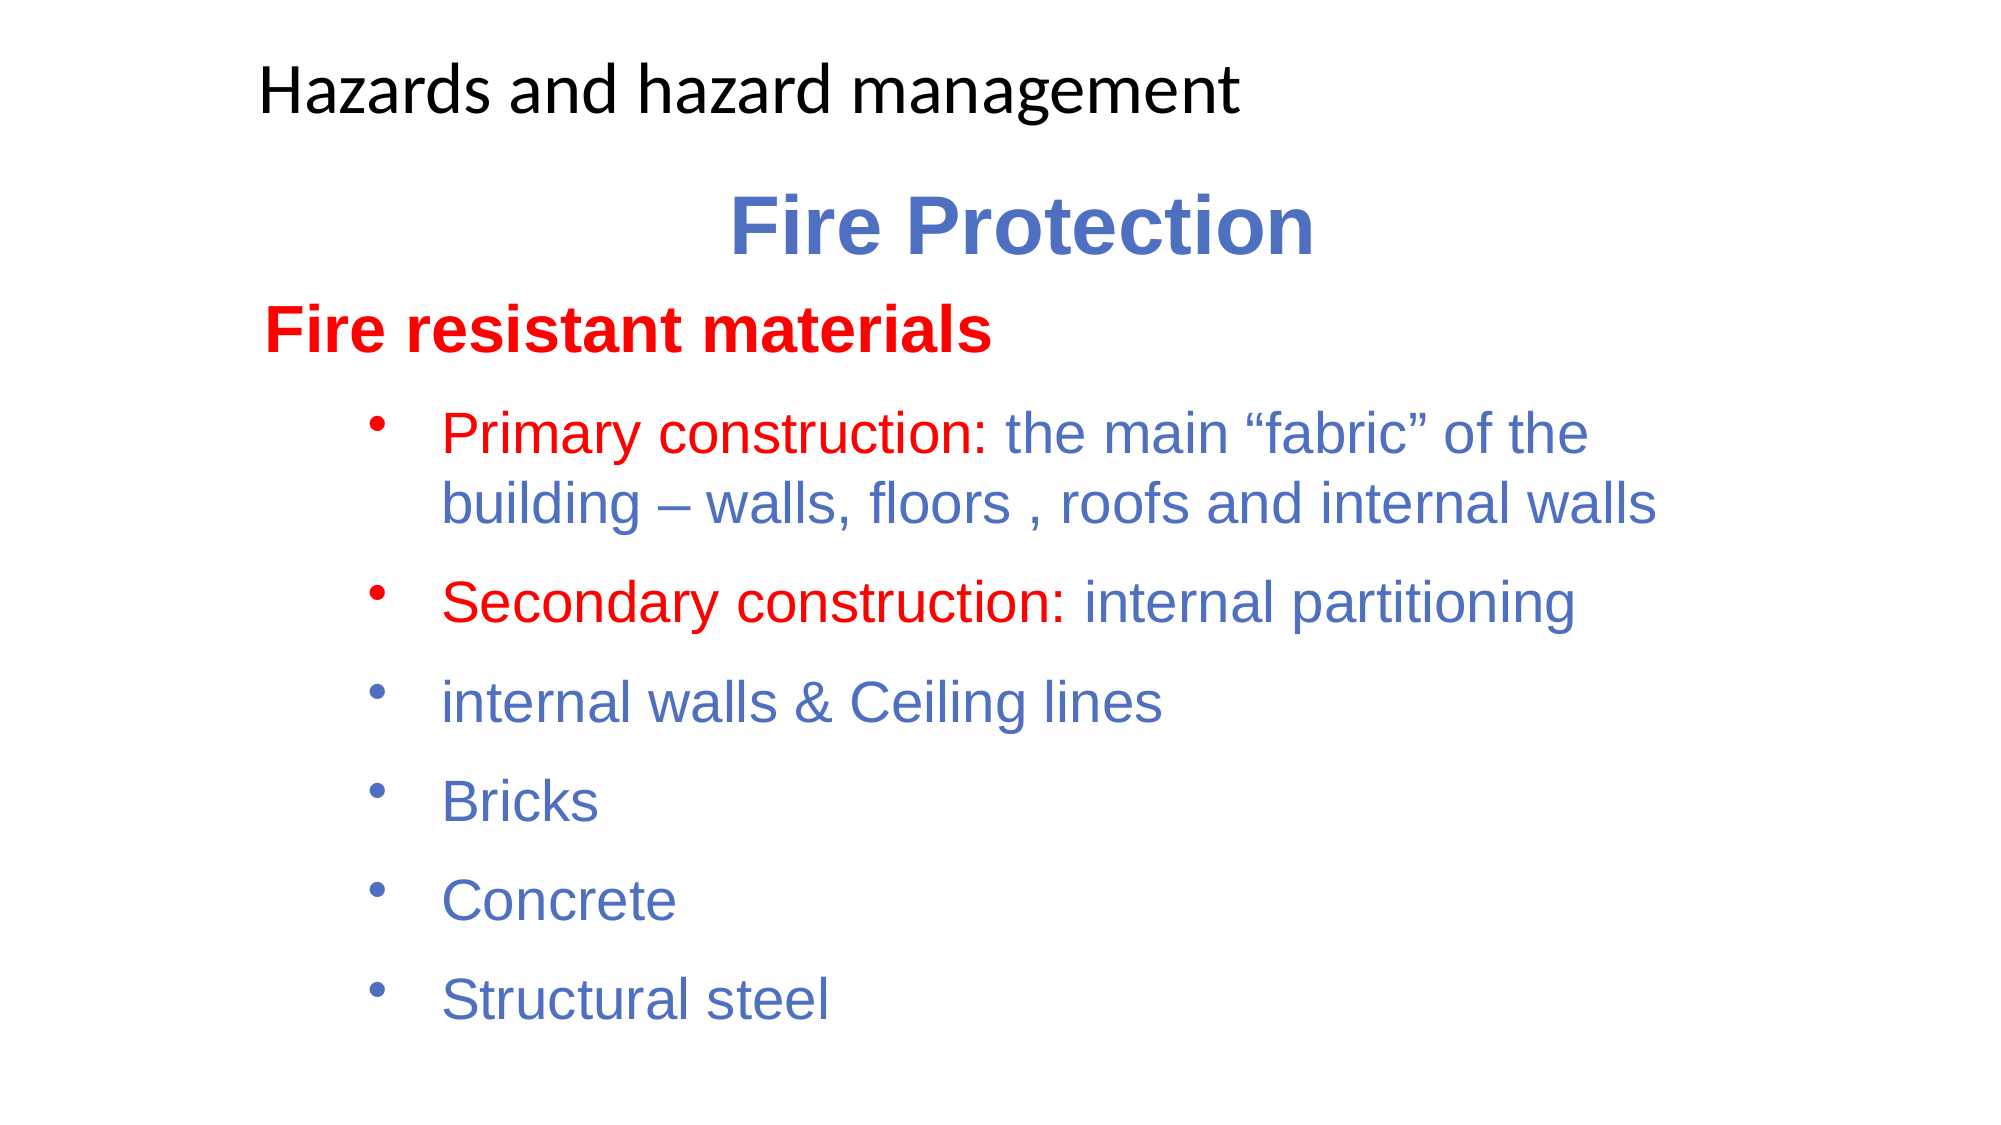

Hazards and hazard management
Fire Protection
Fire resistant materials
Primary construction: the main “fabric” of the building – walls, floors , roofs and internal walls
Secondary construction: internal partitioning
internal walls & Ceiling lines
Bricks
Concrete
Structural steel